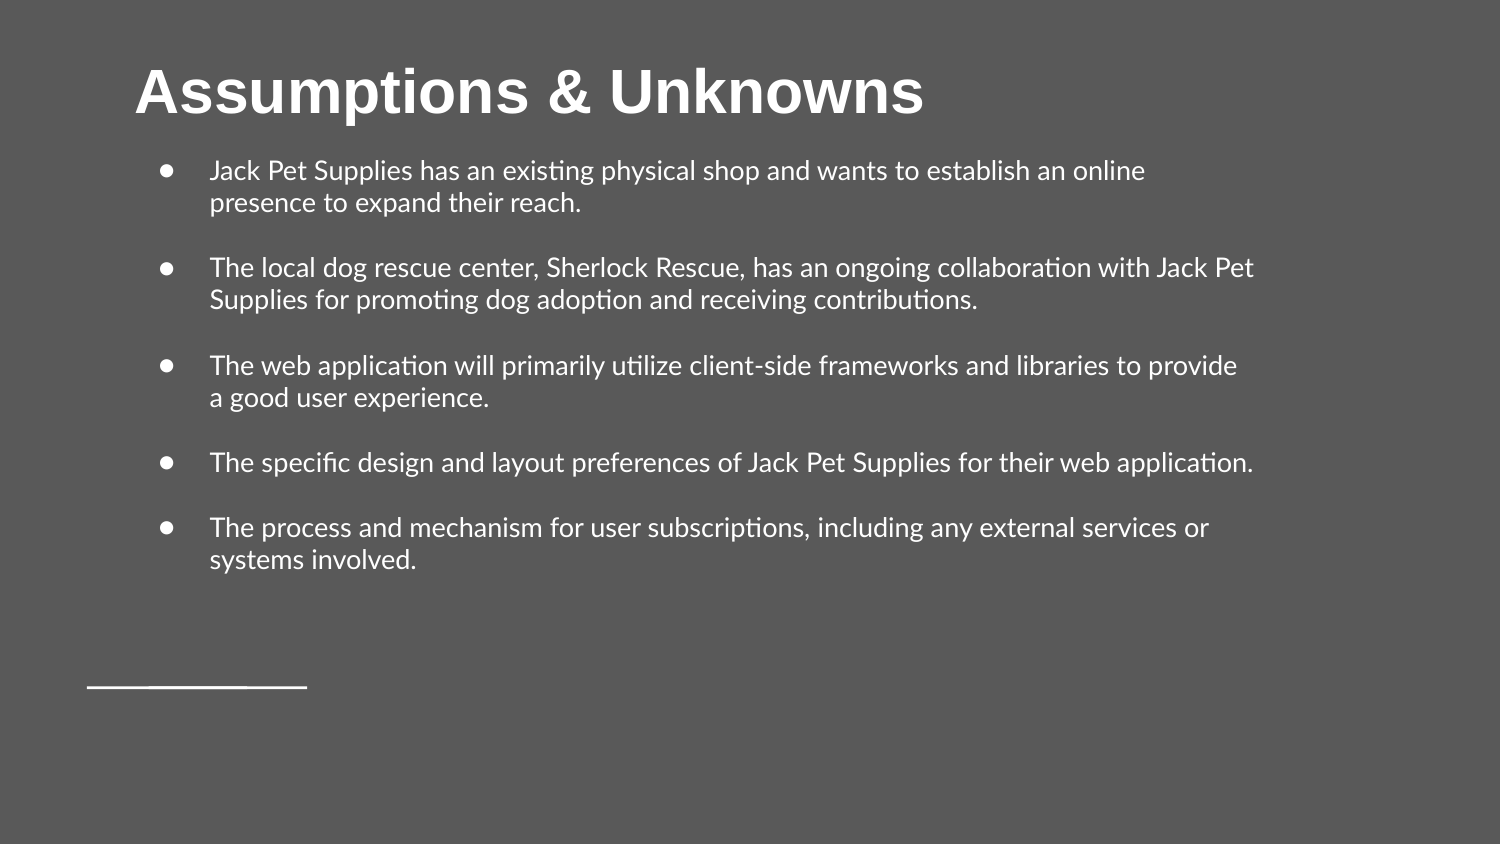

# Assumptions & Unknowns
Jack Pet Supplies has an existing physical shop and wants to establish an online presence to expand their reach.
The local dog rescue center, Sherlock Rescue, has an ongoing collaboration with Jack Pet Supplies for promoting dog adoption and receiving contributions.
The web application will primarily utilize client-side frameworks and libraries to provide a good user experience.
The specific design and layout preferences of Jack Pet Supplies for their web application.
The process and mechanism for user subscriptions, including any external services or systems involved.